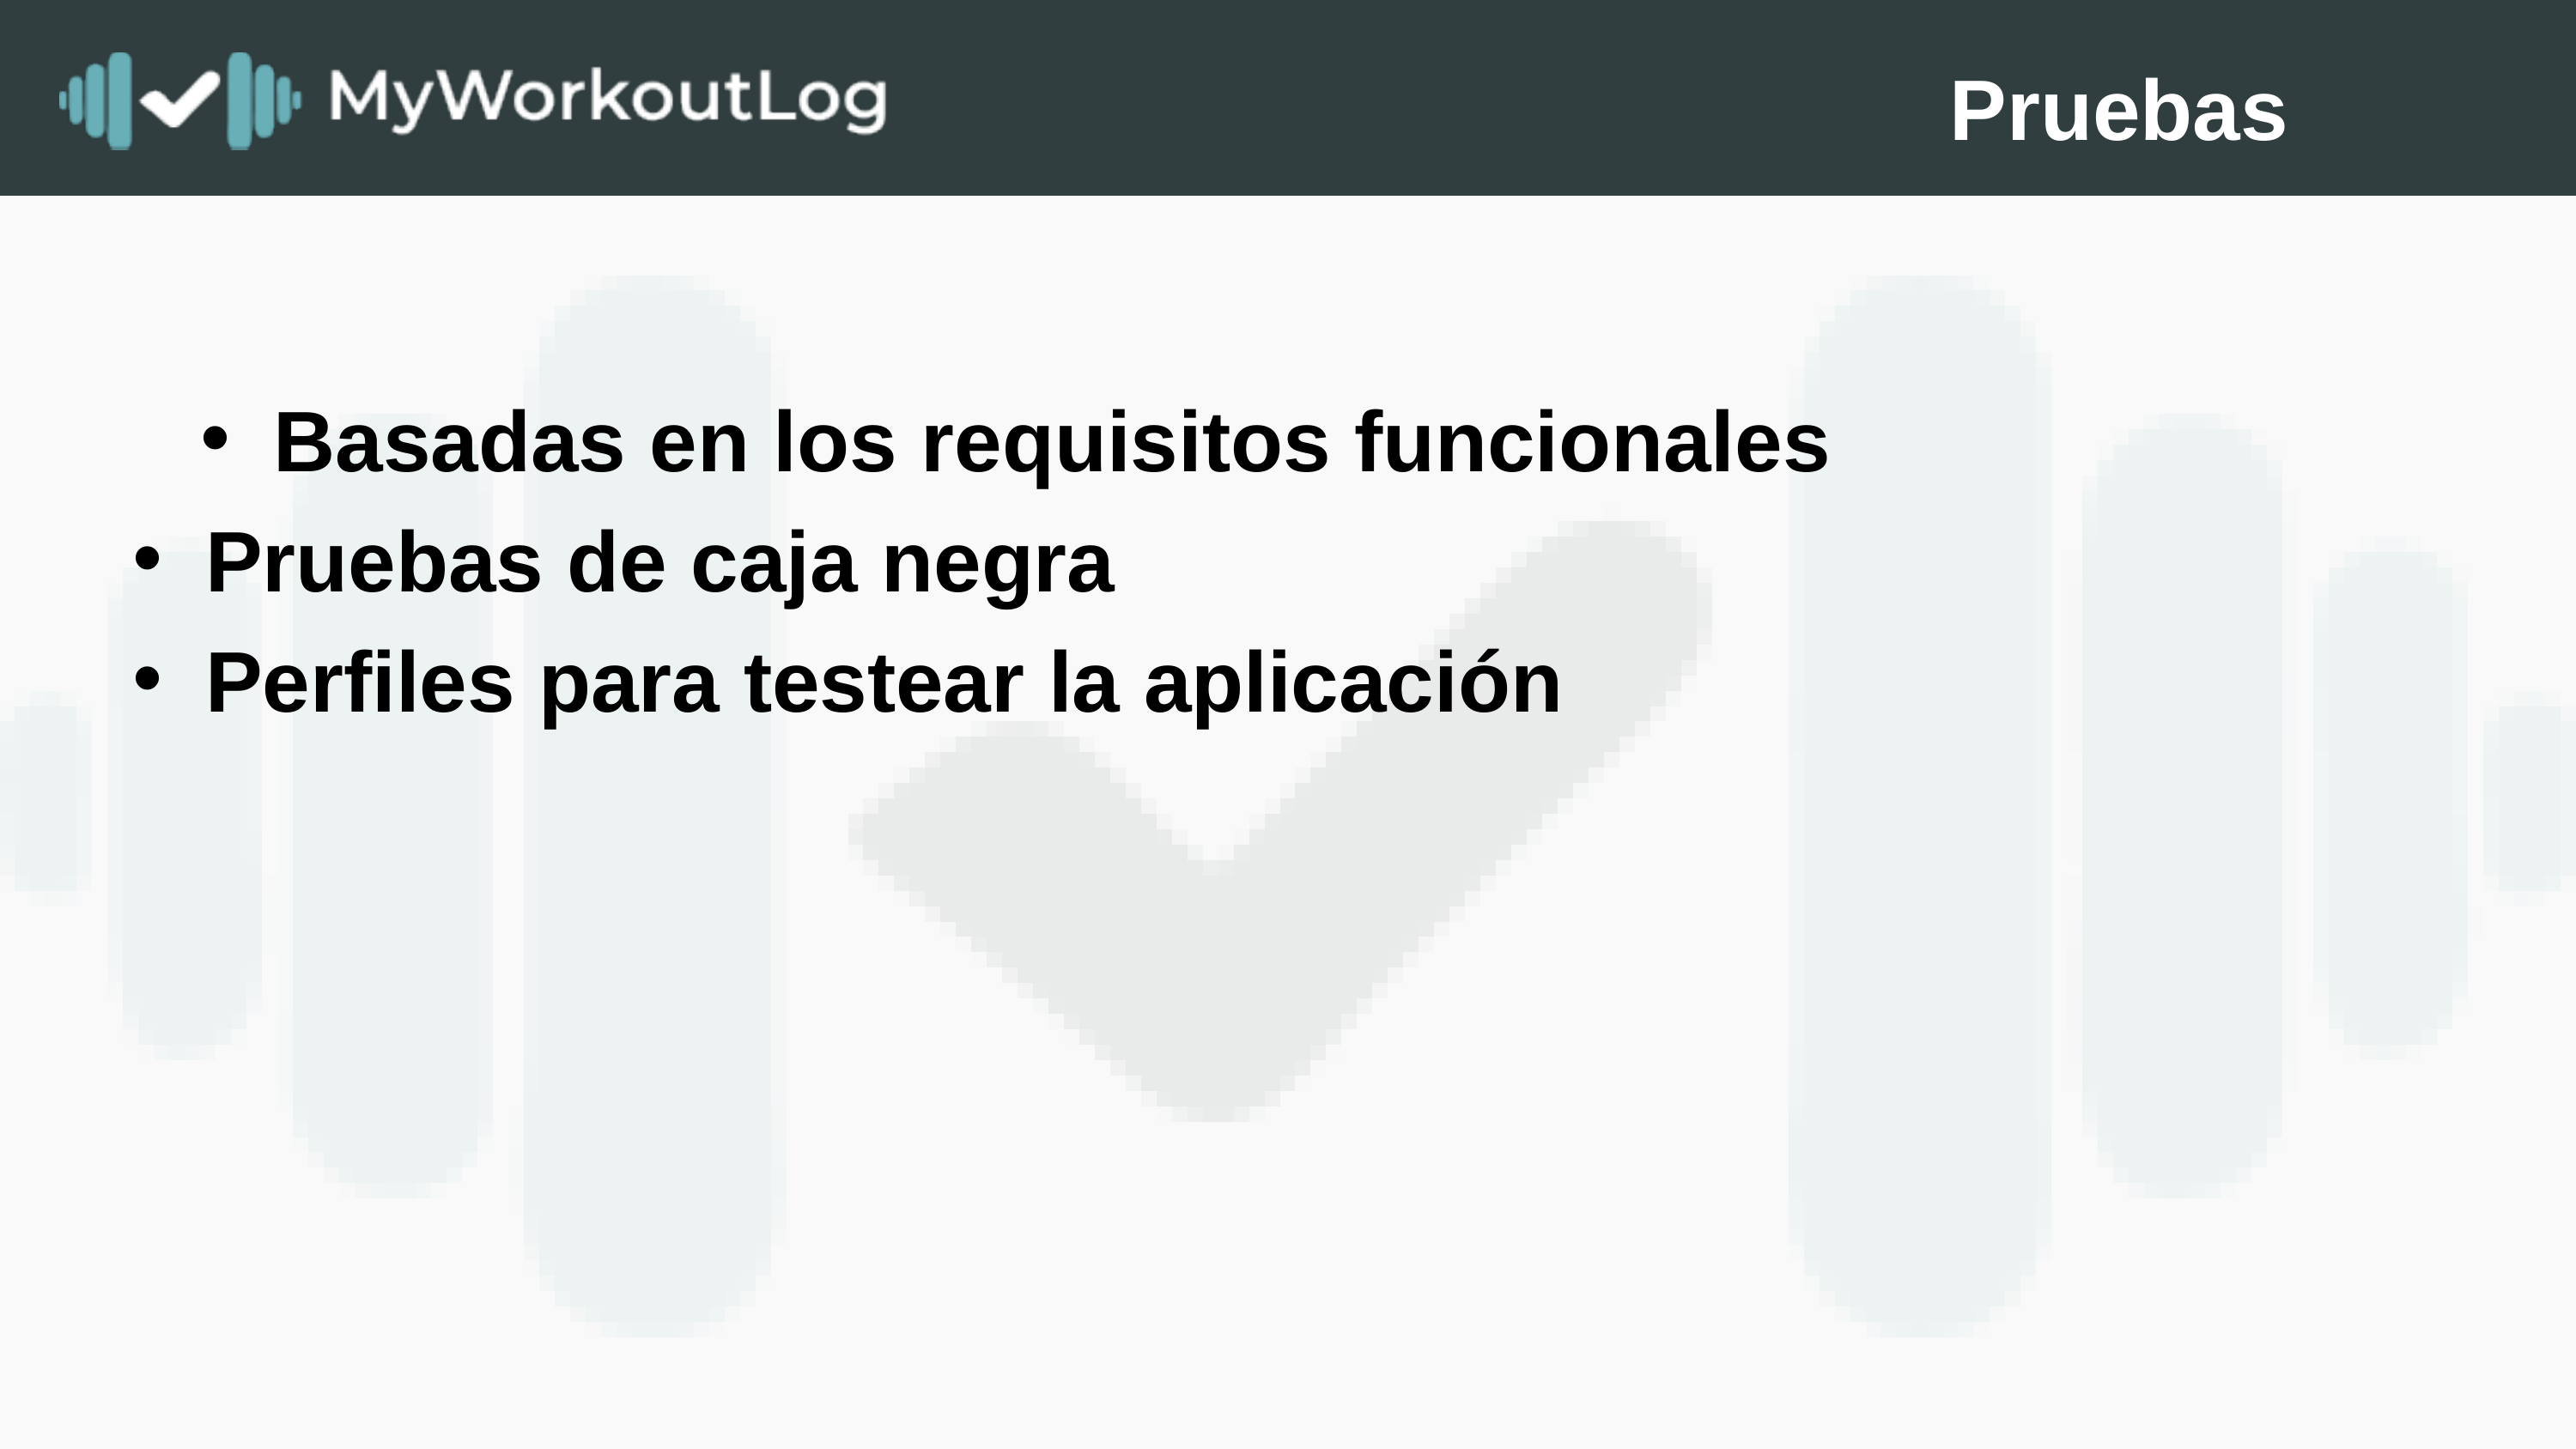

Pruebas

Basadas en los requisitos funcionales
Pruebas de caja negra
Perfiles para testear la aplicación